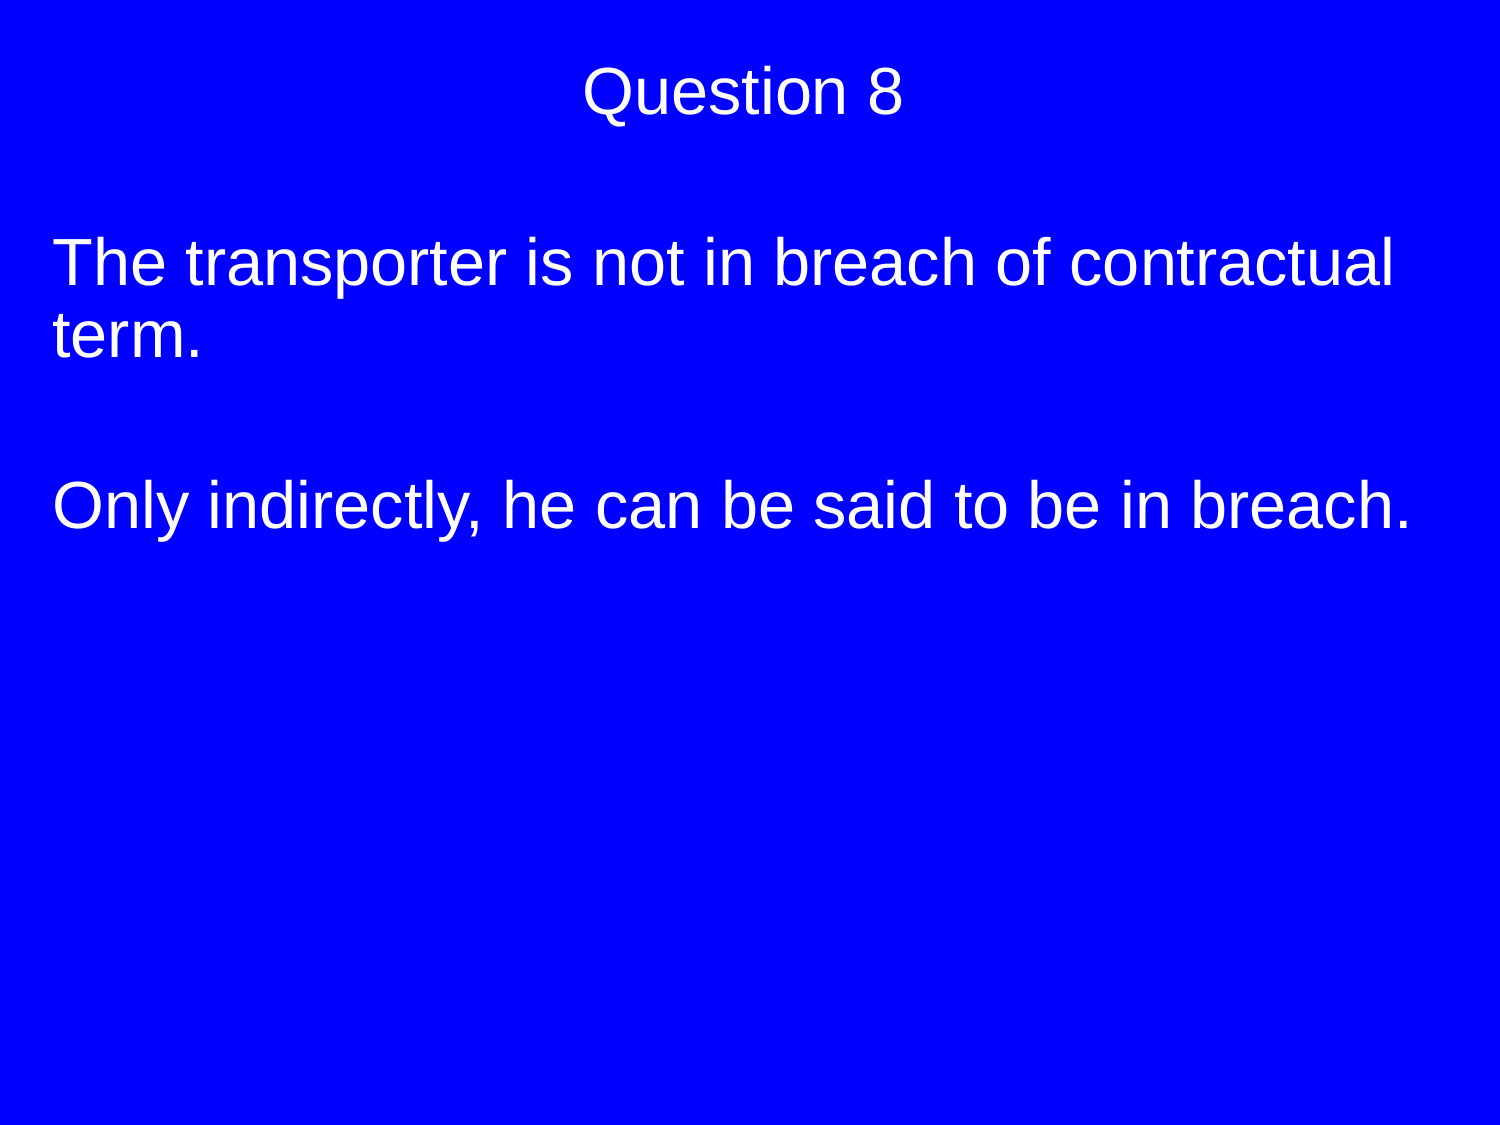

Question 8

The transporter is not in breach of contractual term.

Only indirectly, he can be said to be in breach.